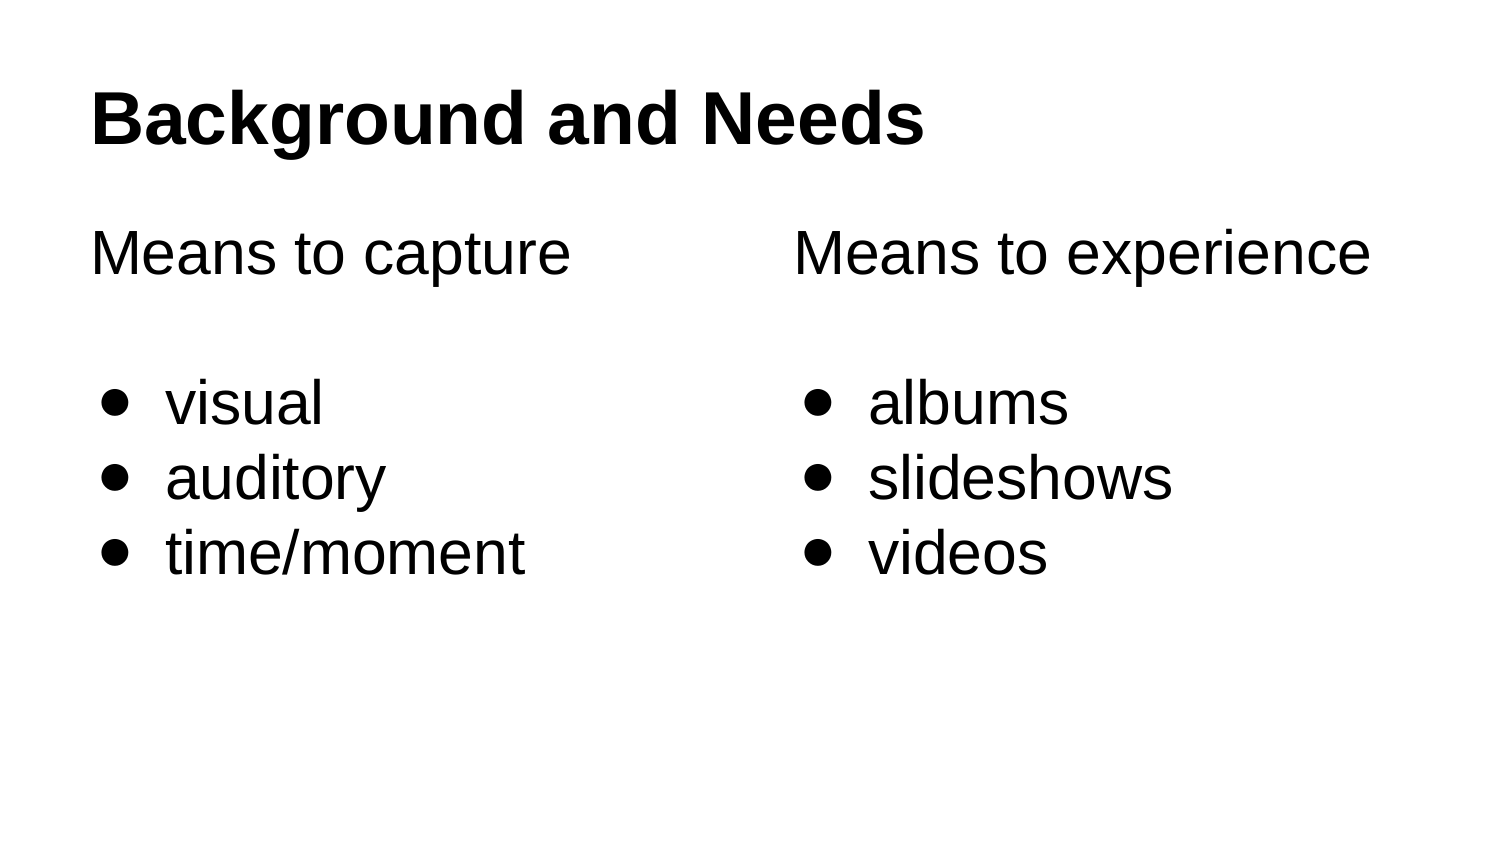

# Background and Needs
Means to capture

visual
auditory
time/moment
Means to experience

albums
slideshows
videos